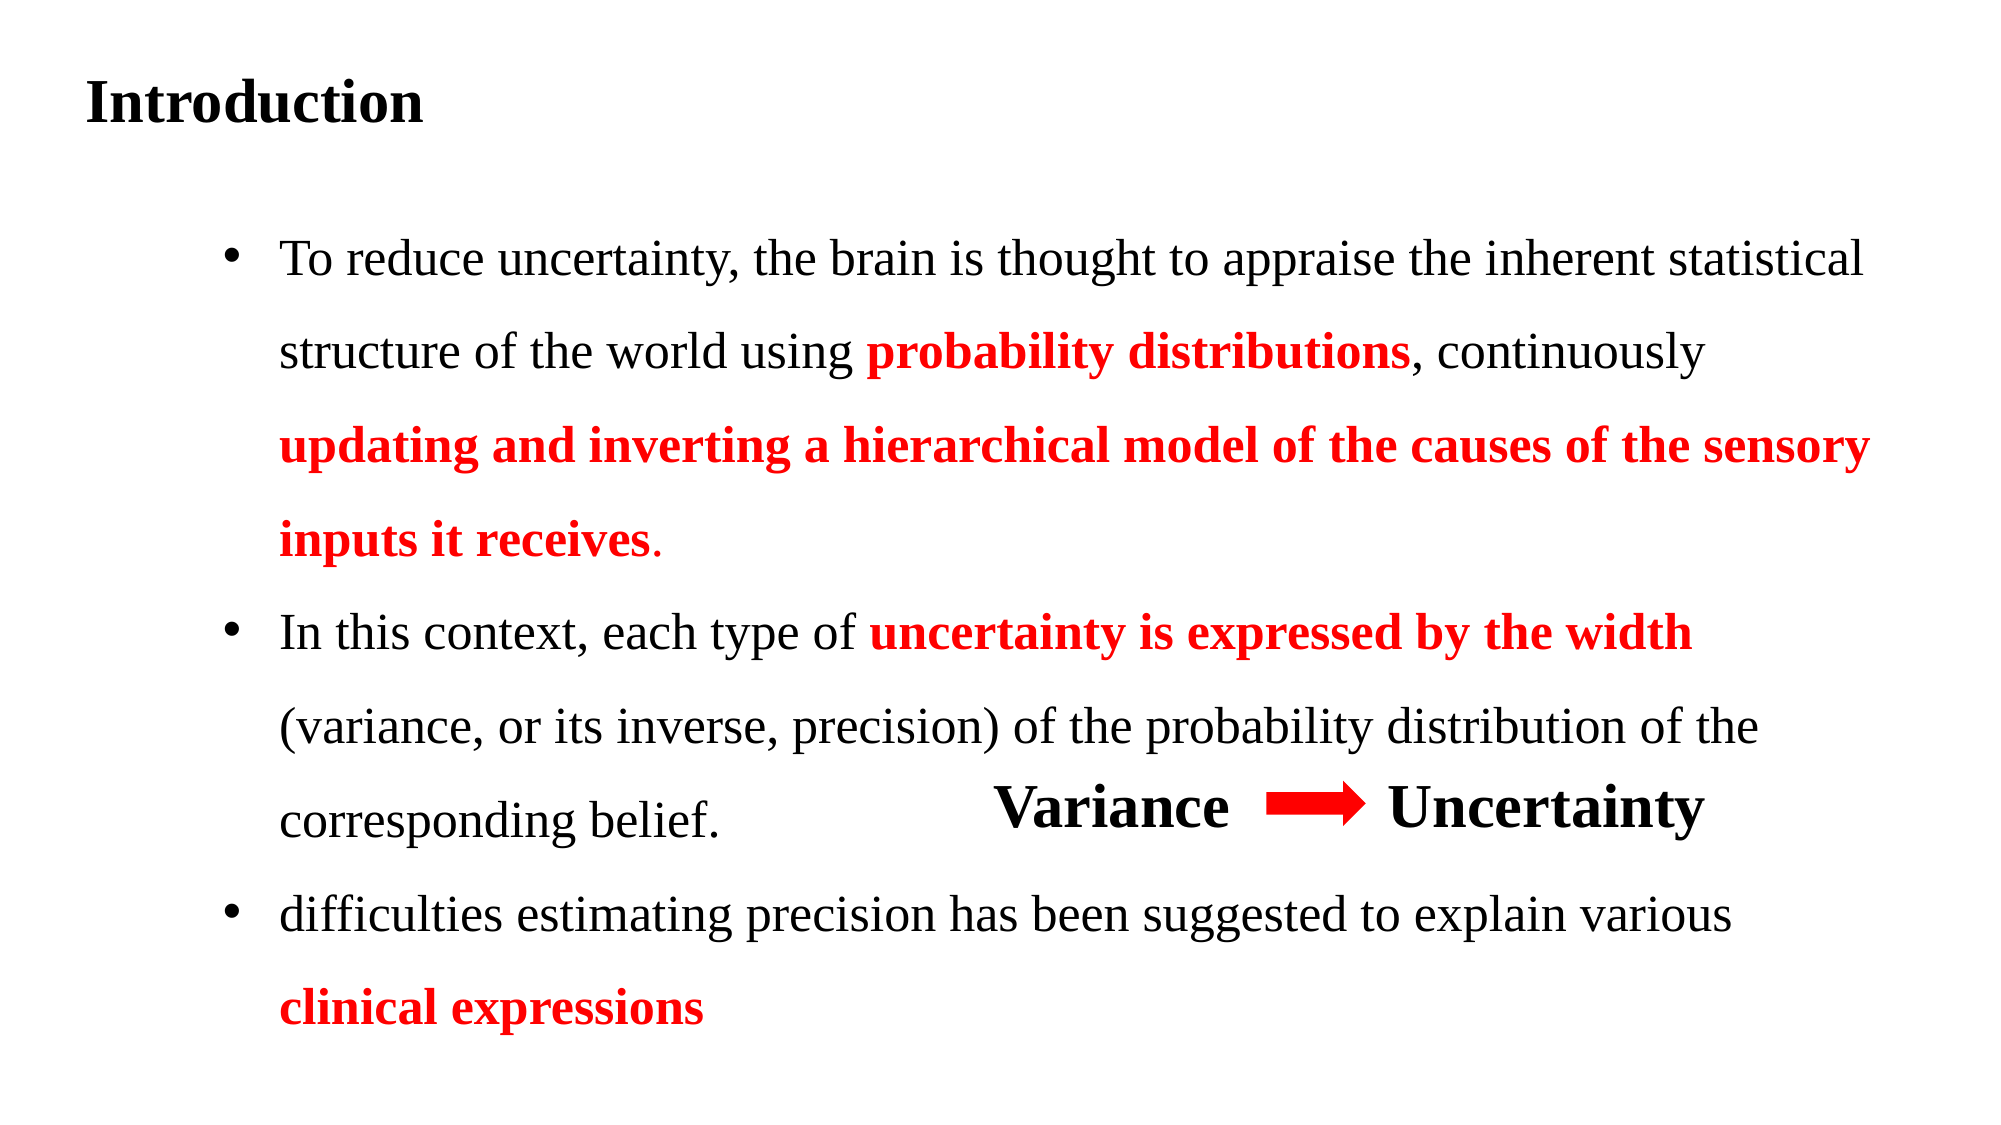

Introduction
To reduce uncertainty, the brain is thought to appraise the inherent statistical structure of the world using probability distributions, continuously updating and inverting a hierarchical model of the causes of the sensory inputs it receives.
In this context, each type of uncertainty is expressed by the width (variance, or its inverse, precision) of the probability distribution of the corresponding belief.
difficulties estimating precision has been suggested to explain various clinical expressions
Variance          Uncertainty